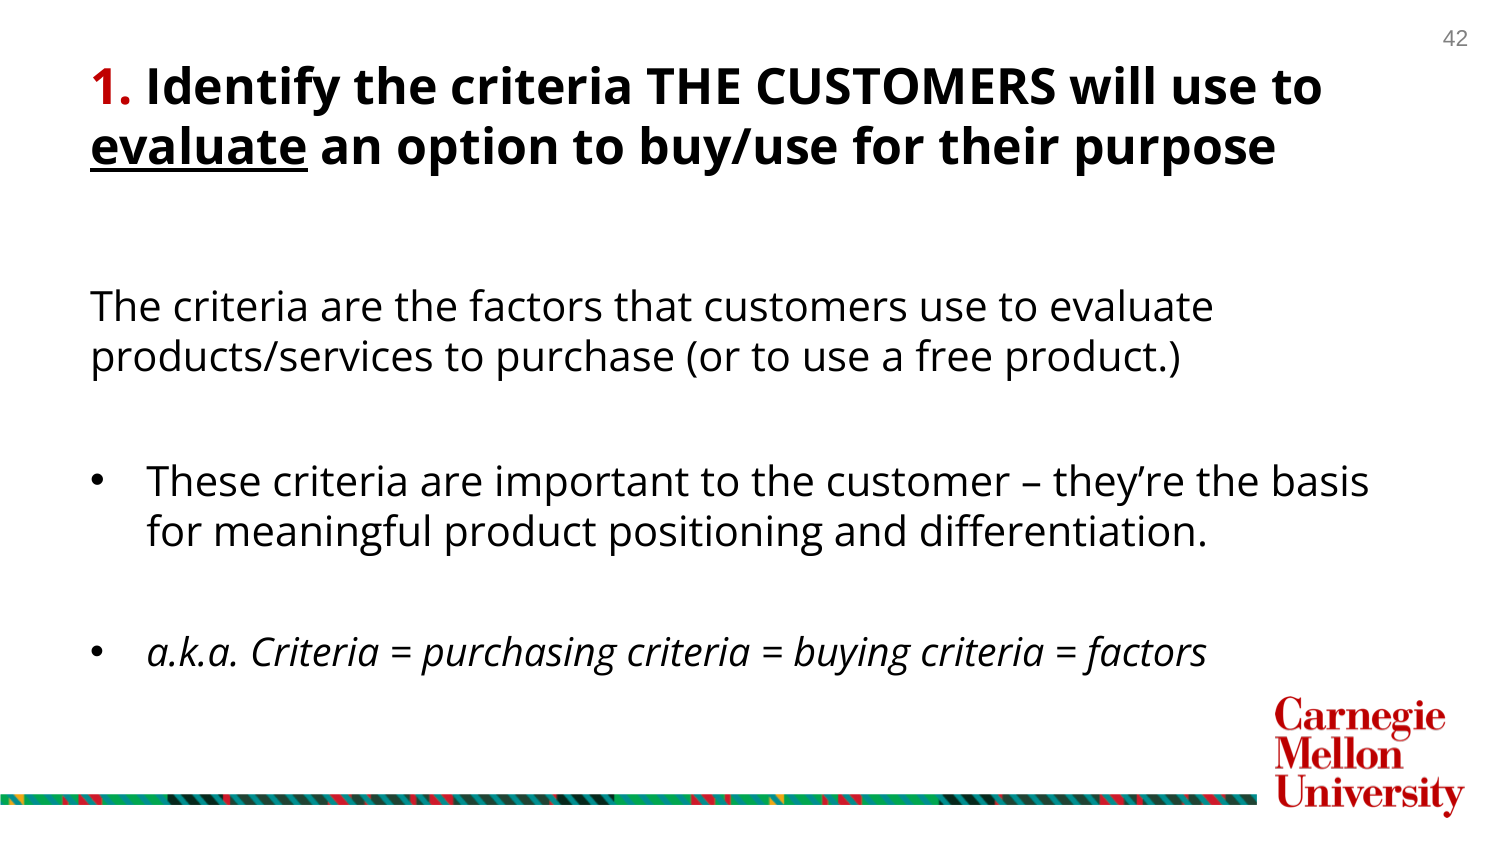

# 1. Identify the criteria THE CUSTOMERS will use to evaluate an option to buy/use for their purpose
The criteria are the factors that customers use to evaluate products/services to purchase (or to use a free product.)

These criteria are important to the customer – they’re the basis for meaningful product positioning and differentiation.

a.k.a. Criteria = purchasing criteria = buying criteria = factors